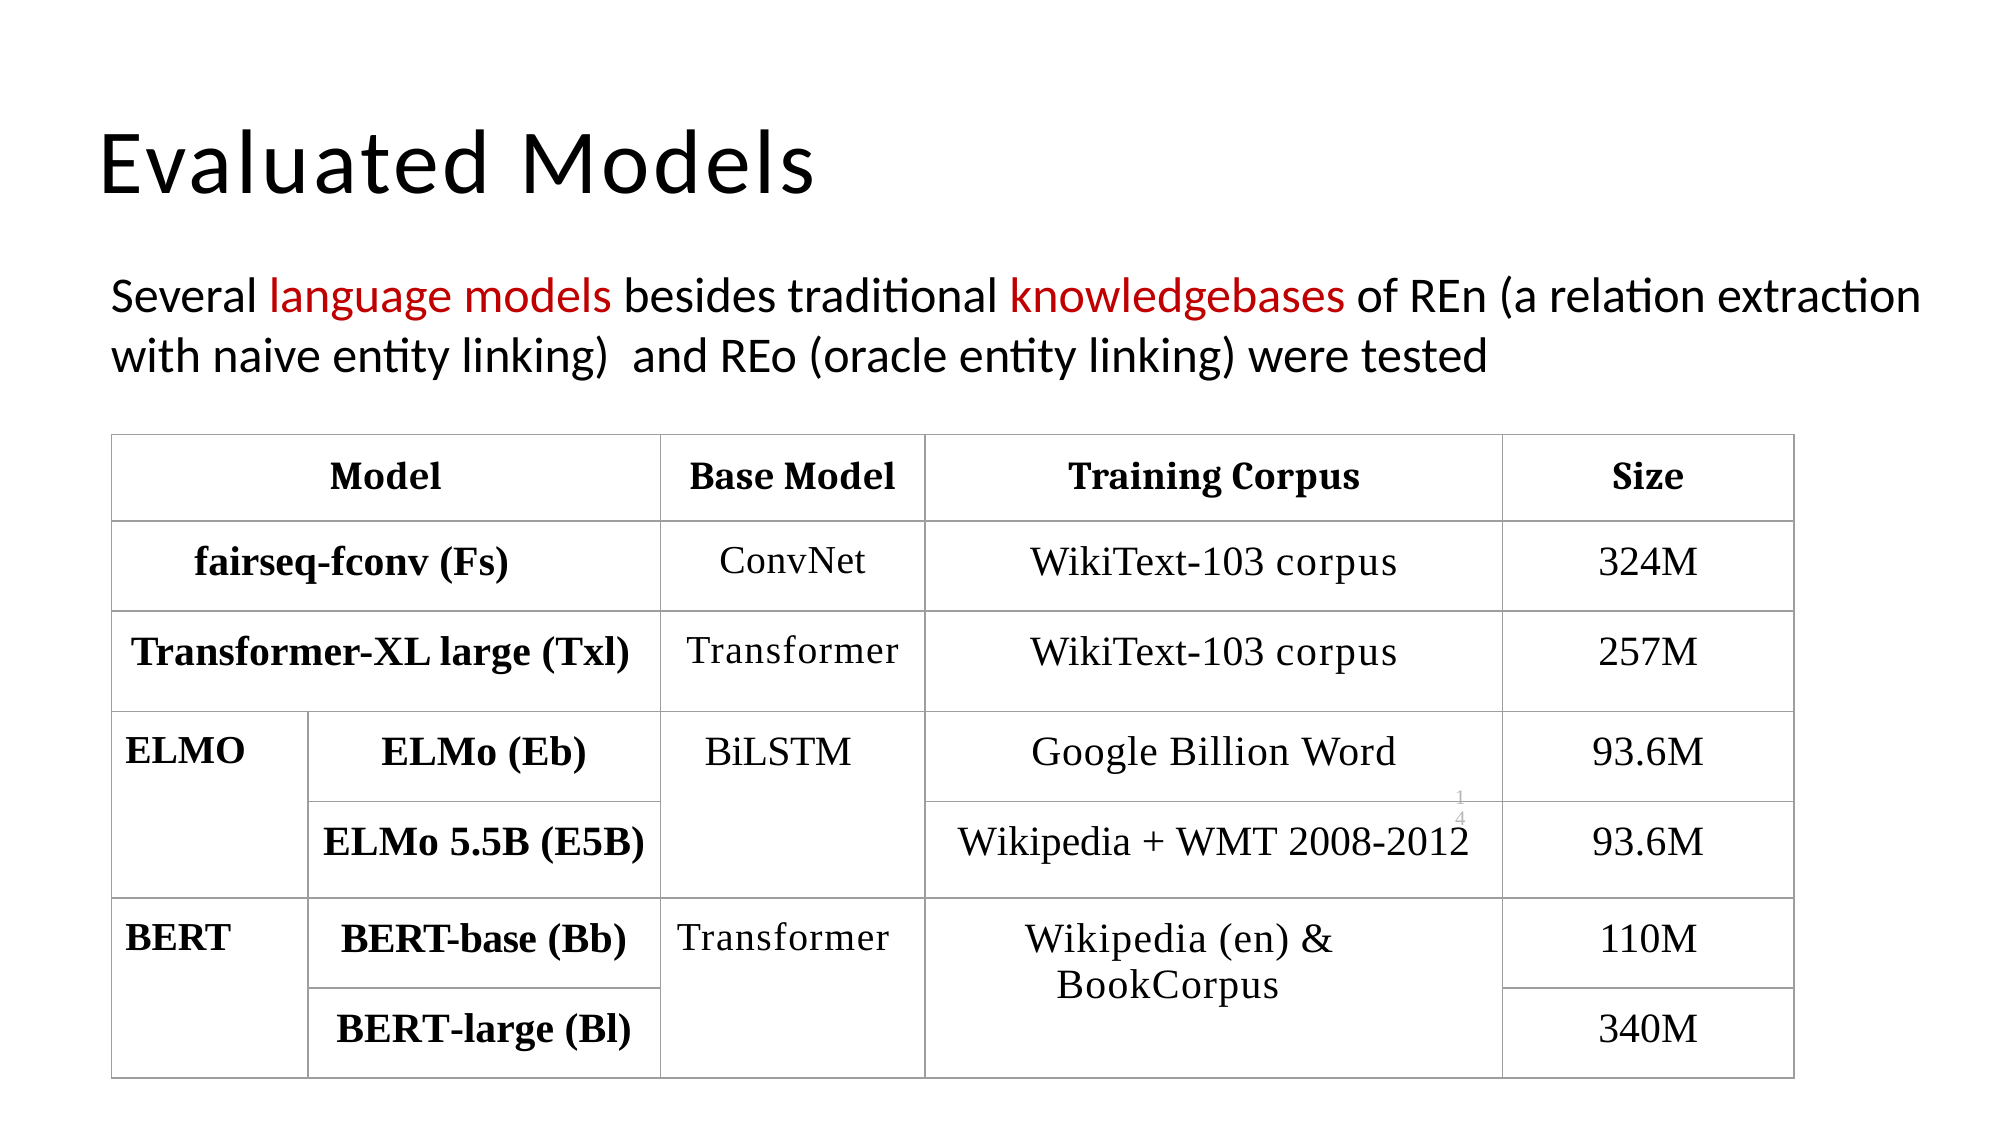

# Evaluated Models
Several language models besides traditional knowledgebases of REn (a relation extraction with naive entity linking)  and REo (oracle entity linking) were tested
| Model |  | Base Model | Training Corpus | Size |
| --- | --- | --- | --- | --- |
| fairseq-fconv (Fs) |  | ConvNet | WikiText-103 corpus | 324M |
| Transformer-XL large (Txl) |  | Transformer | WikiText-103 corpus | 257M |
| ELMO | ELMo (Eb) | BiLSTM | Google Billion Word | 93.6M |
|  | ELMo 5.5B (E5B) |  | Wikipedia + WMT 2008-2012 | 93.6M |
| BERT | BERT-base (Bb) | Transformer | Wikipedia (en) & BookCorpus | 110M |
|  | BERT-large (Bl) |  |  | 340M |
14